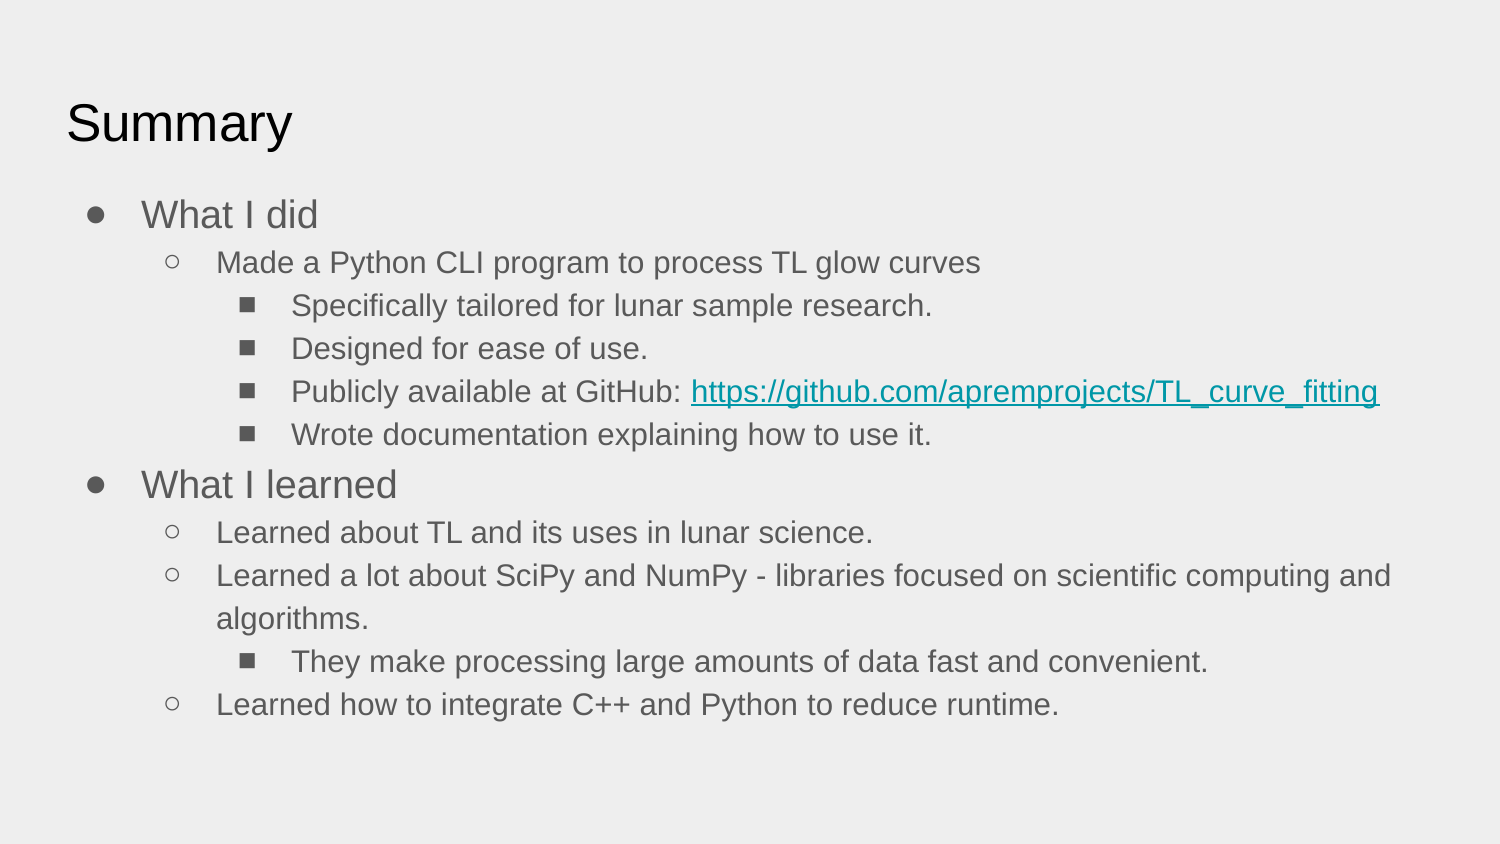

# Summary
What I did
Made a Python CLI program to process TL glow curves
Specifically tailored for lunar sample research.
Designed for ease of use.
Publicly available at GitHub: https://github.com/apremprojects/TL_curve_fitting
Wrote documentation explaining how to use it.
What I learned
Learned about TL and its uses in lunar science.
Learned a lot about SciPy and NumPy - libraries focused on scientific computing and algorithms.
They make processing large amounts of data fast and convenient.
Learned how to integrate C++ and Python to reduce runtime.